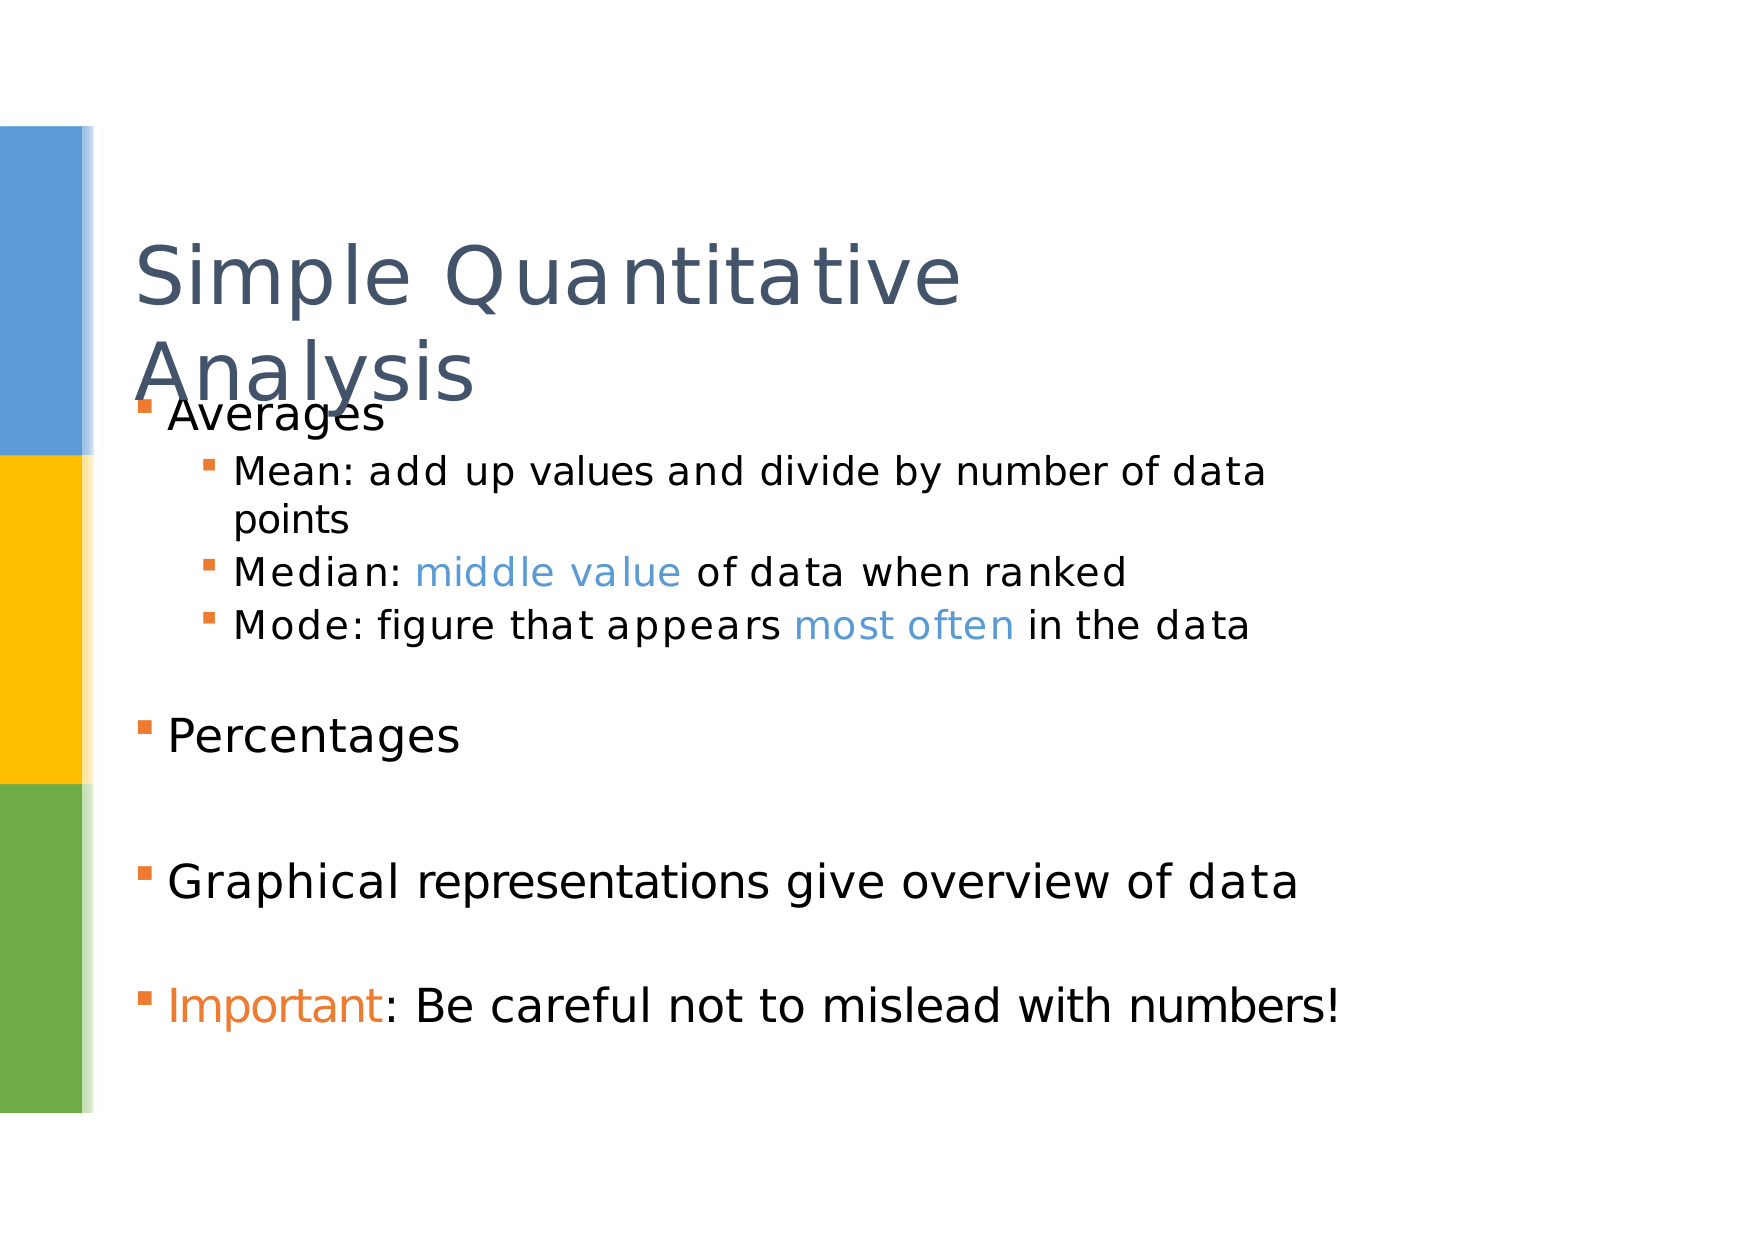

# Simple Quantitative Analysis
Averages
Mean: add up values and divide by number of data points
Median: middle value of data when ranked
Mode: figure that appears most often in the data

Percentages

Graphical representations give overview of data

Important: Be careful not to mislead with numbers!